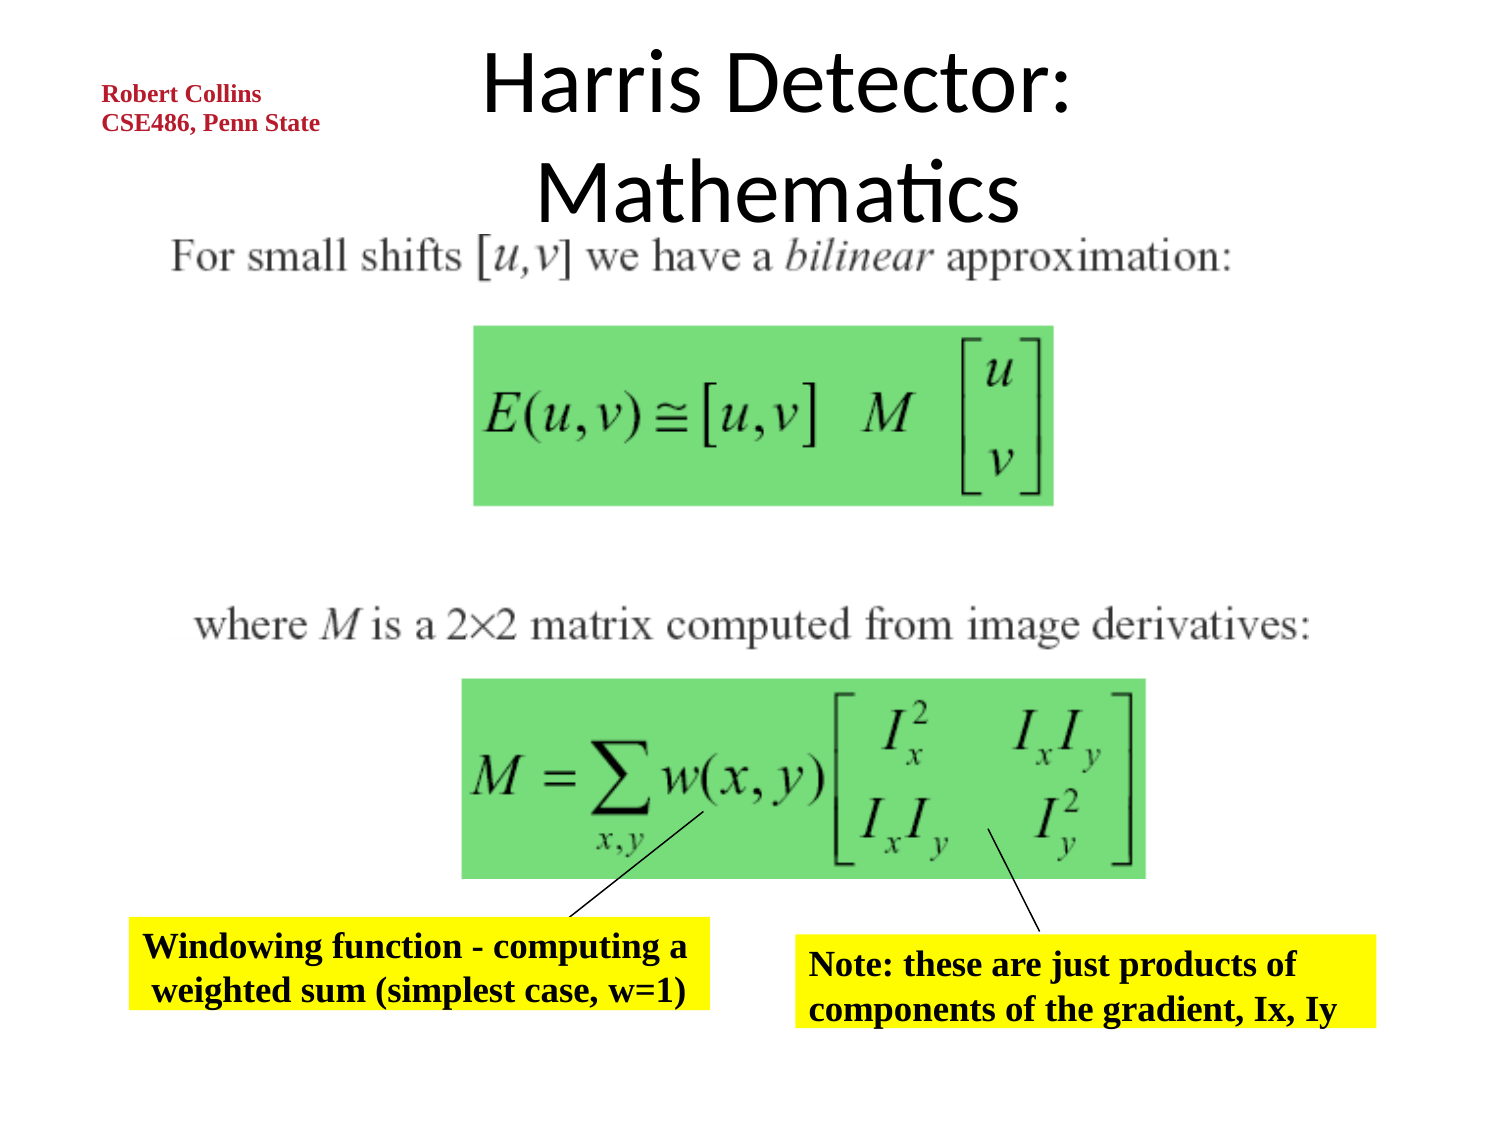

# Harris Detector: Mathematics
Robert Collins  CSE486, Penn State

Windowing function - computing a  weighted sum (simplest case, w=1)
Note: these are just products of  components of the gradient, Ix, Iy